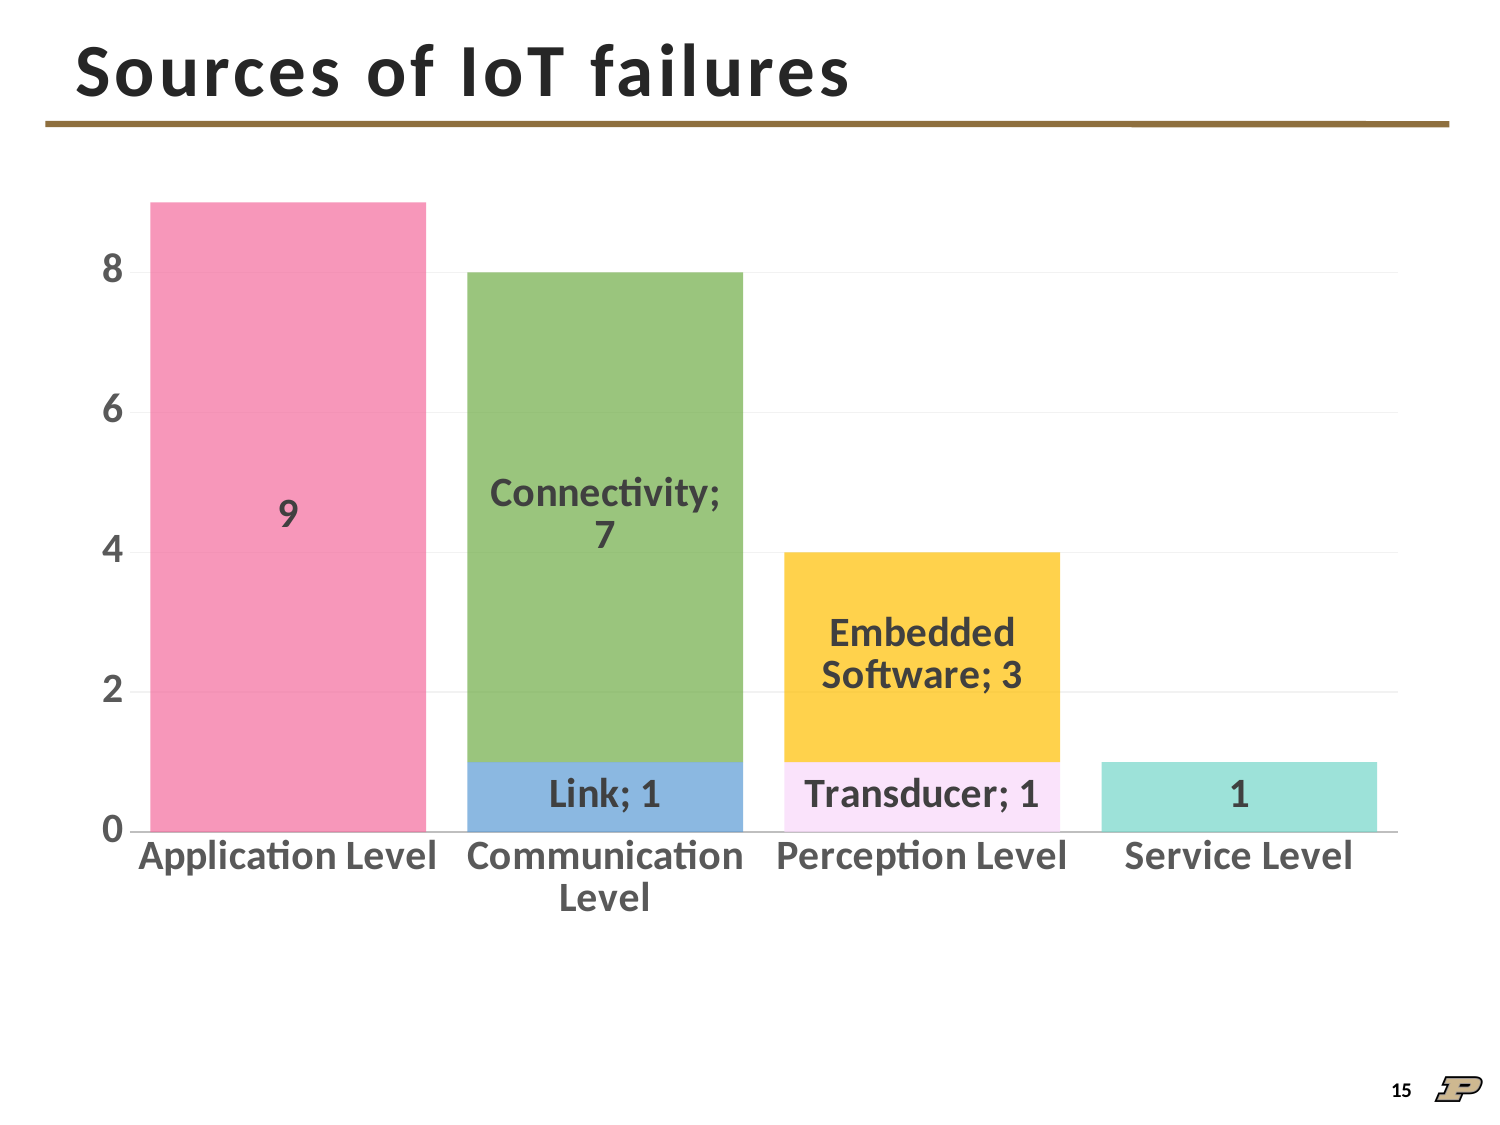

# Sources of IoT failures

### Chart

| Category | Transducer | Processing Unit | Network Communication | Embedded Software | Link | Connectivity |  |  |
|---|---|---|---|---|---|---|---|---|
| Application Level | None | None | None | None | None | None | None | 9.0 |
| Communication Level | None | None | None | None | 1.0 | 7.0 | None | None |
| Perception Level | 1.0 | 0.0 | 0.0 | 3.0 | None | None | None | None |
| Service Level | None | None | None | None | None | None | 1.0 | None |
15